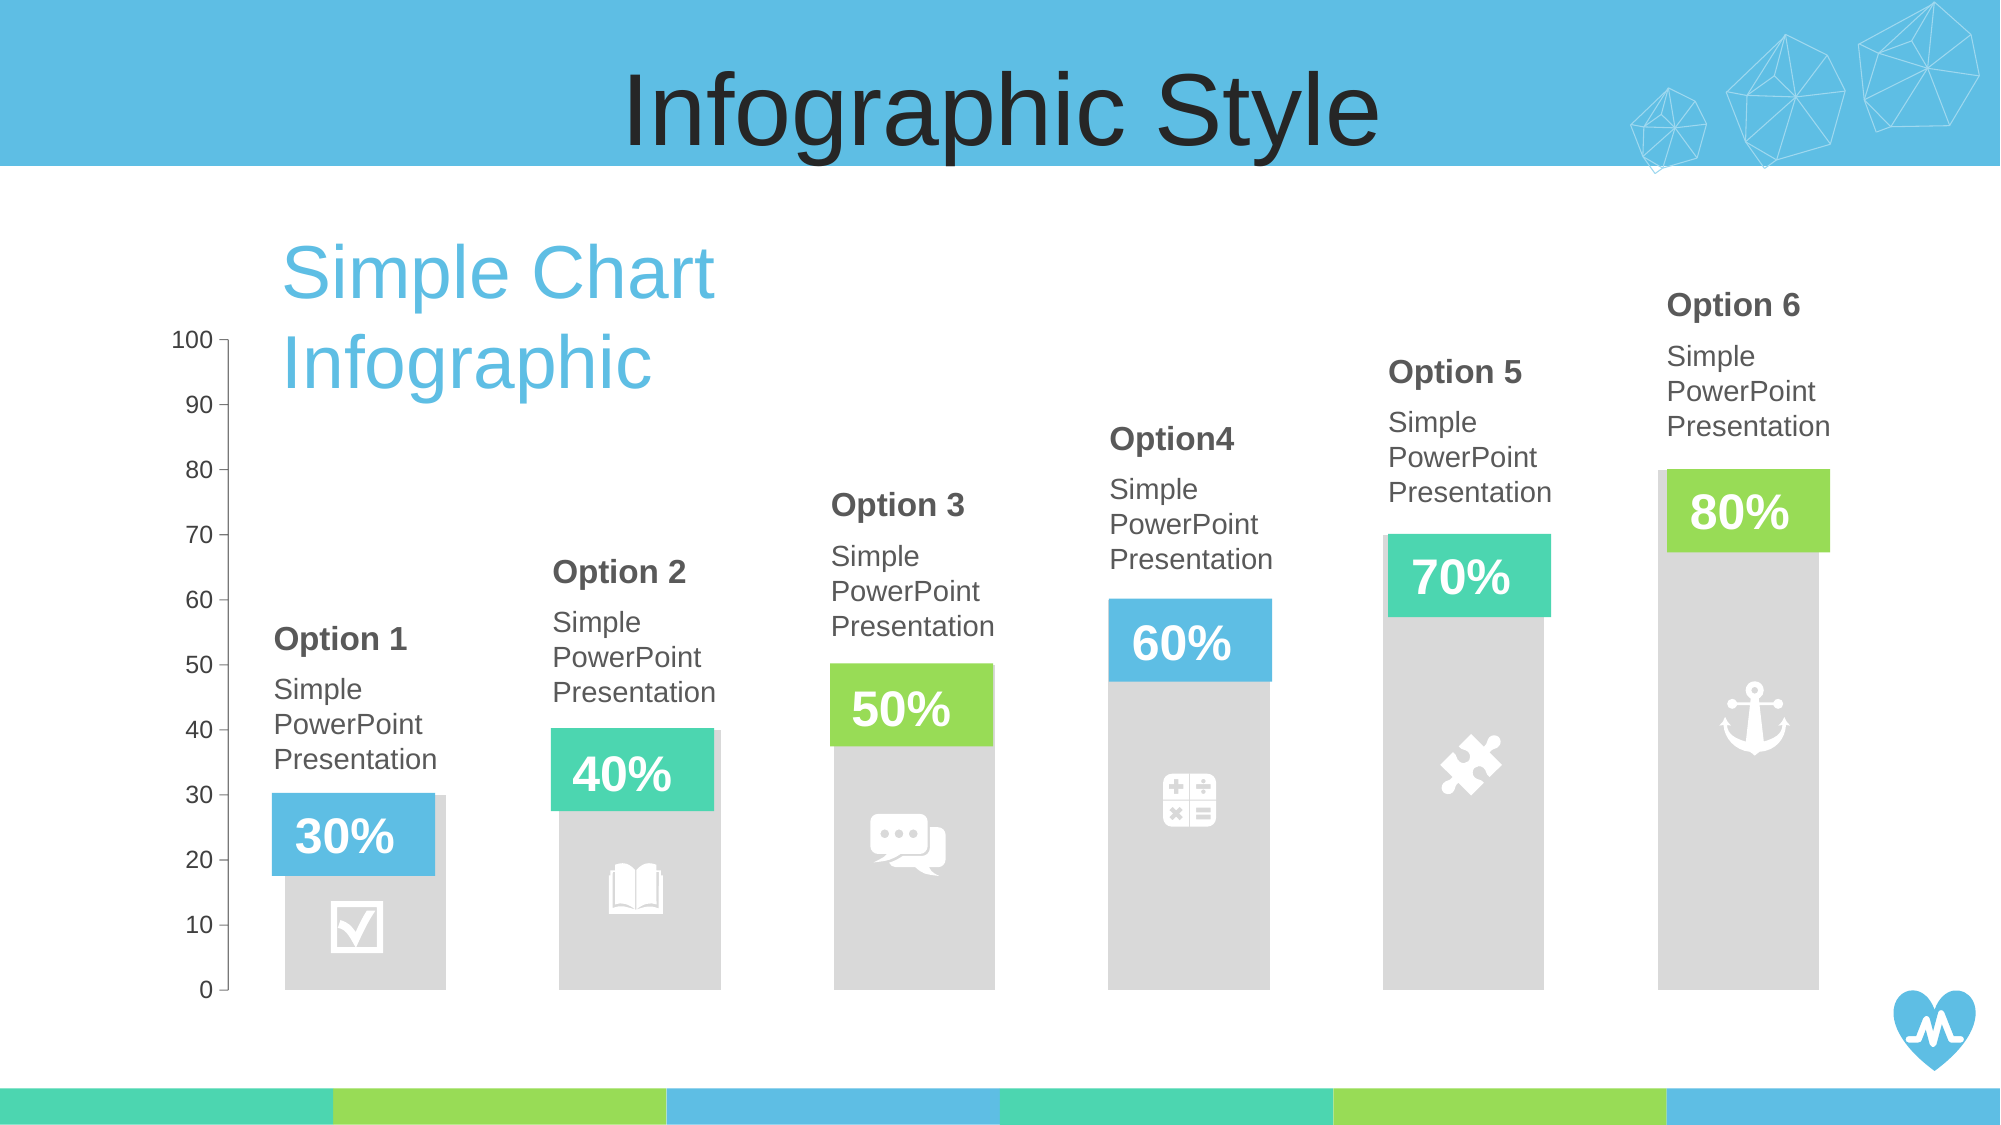

Infographic Style
Simple Chart
Infographic
Option 6
Simple PowerPoint Presentation

### Chart

| Category | Series 1 |
|---|---|
| Option 1 | 30.0 |
| Option 2 | 40.0 |
| Option 3 | 50.0 |
| Option 4 | 60.0 |
| Option 5 | 70.0 |
| Option 6 | 80.0 |
Option 5
Simple PowerPoint Presentation
Option4
Simple PowerPoint Presentation

80%
Option 3
Simple PowerPoint Presentation

70%
Option 2
Simple PowerPoint Presentation

60%
Option 1
Simple PowerPoint Presentation

50%

40%

30%